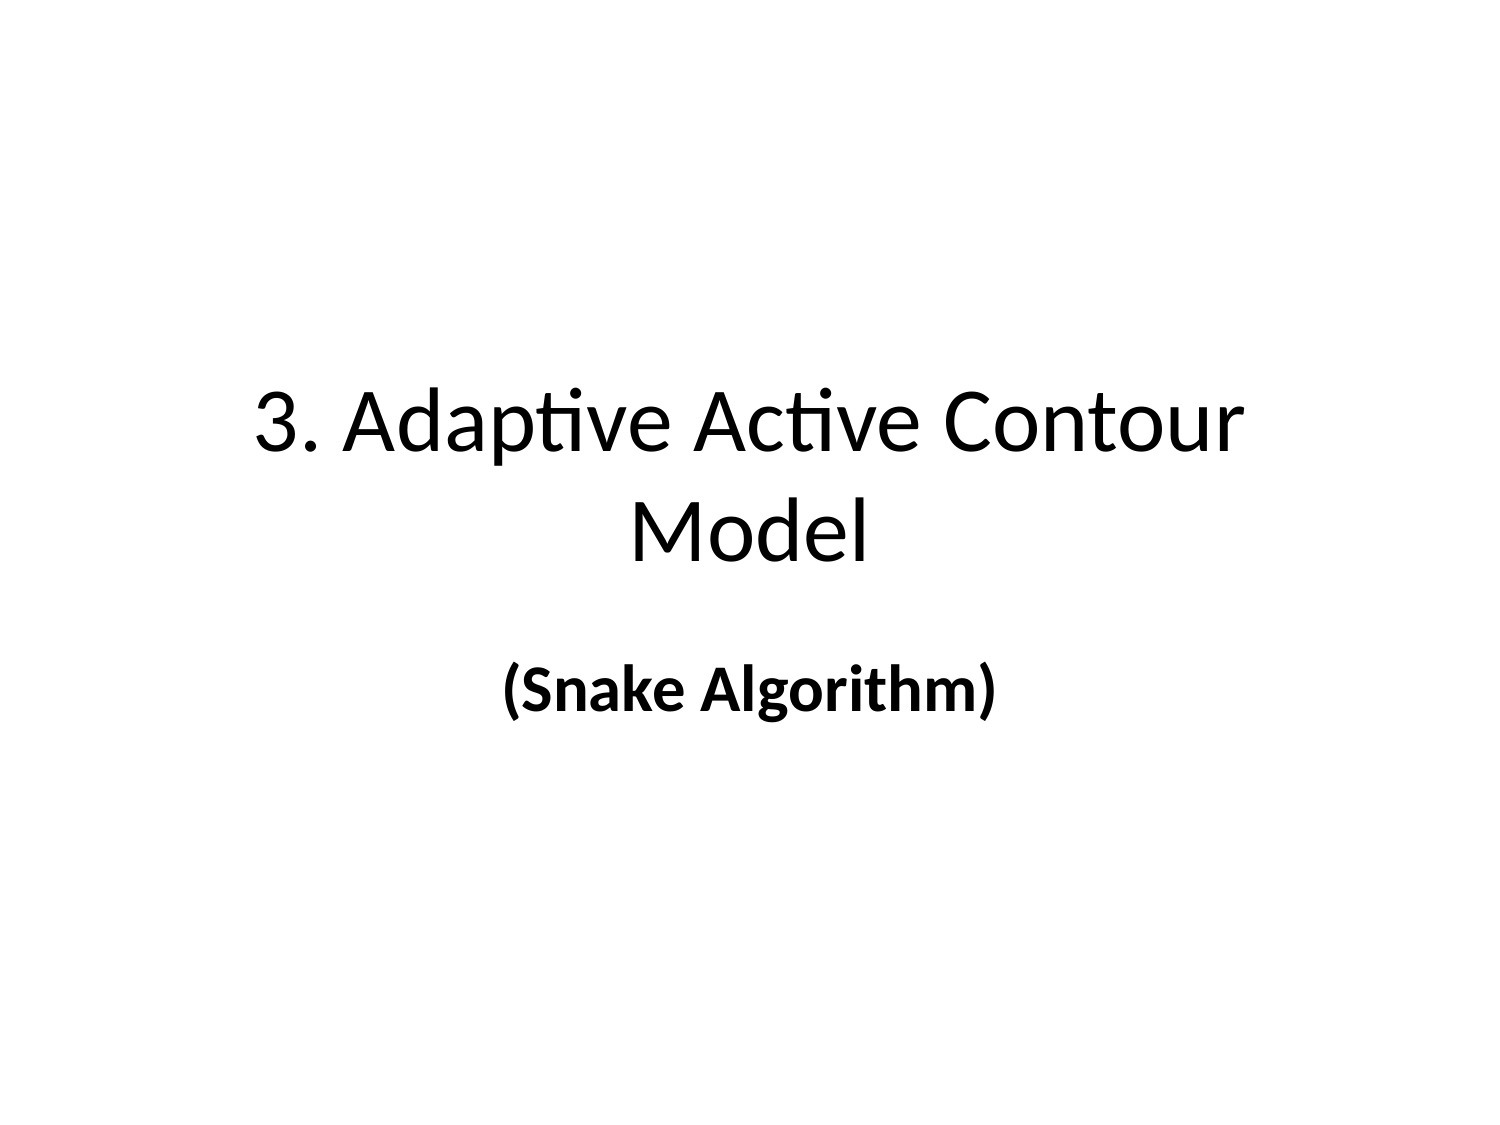

# 3. Adaptive Active Contour Model
(Snake Algorithm)